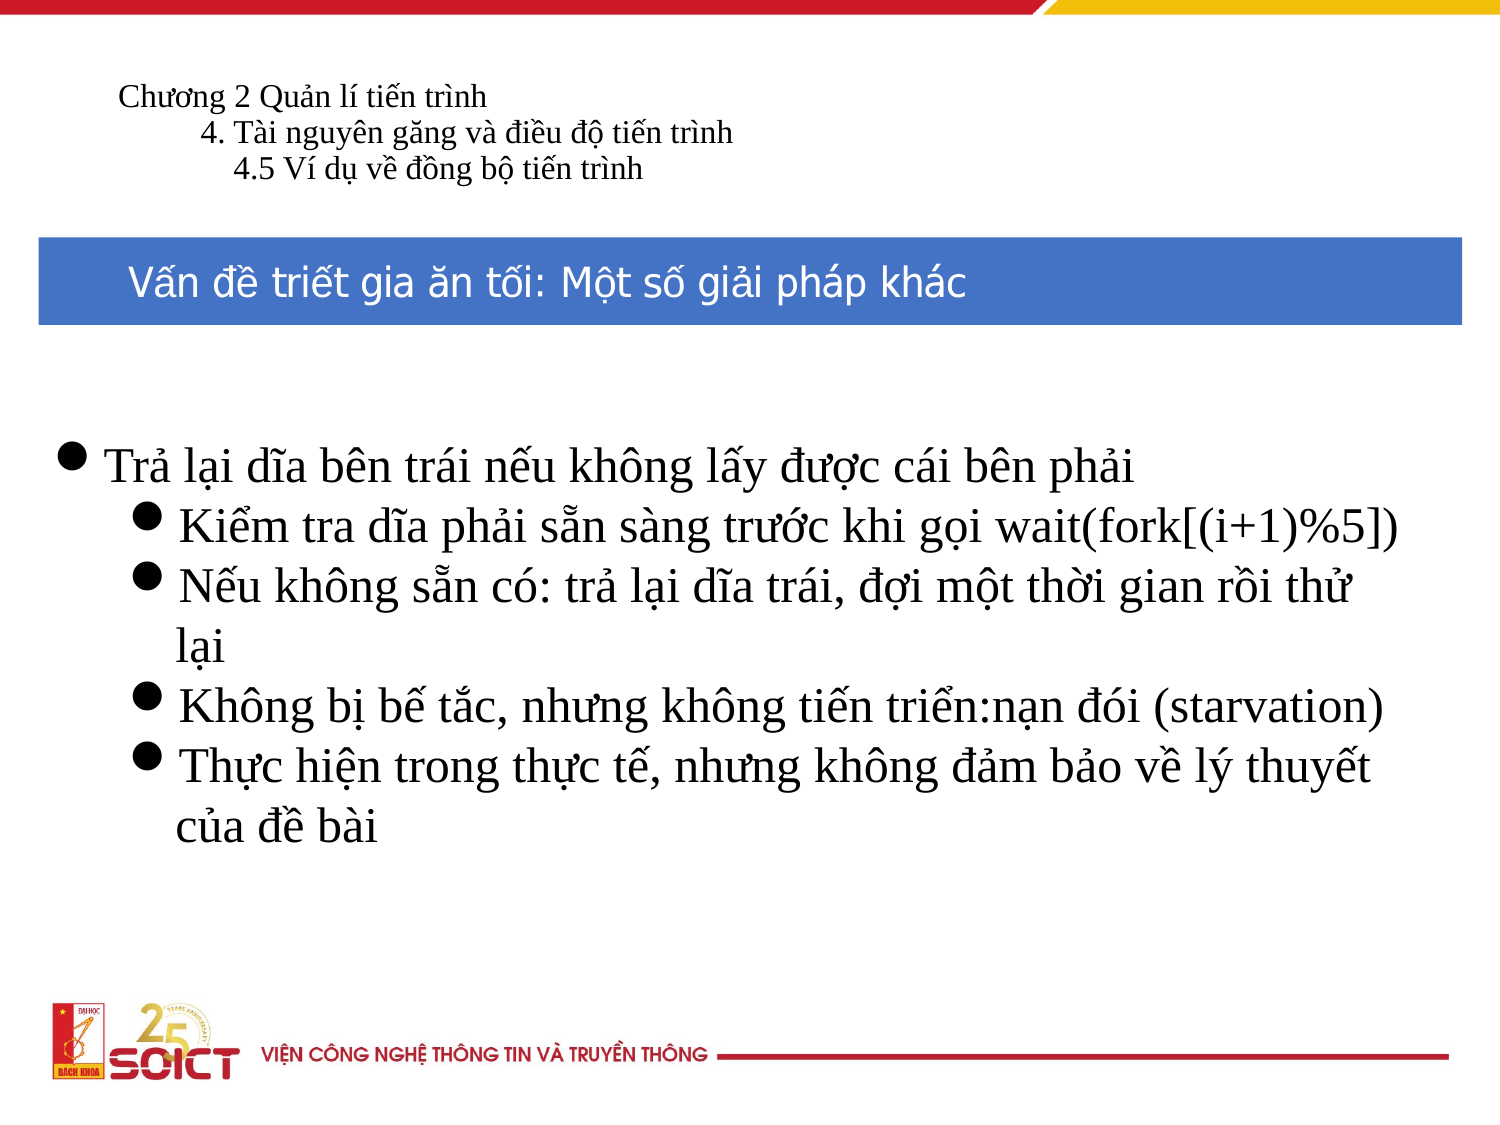

# Chương 2 Quản lí tiến trình 4. Tài nguyên găng và điều độ tiến trình 4.5 Ví dụ về đồng bộ tiến trình
Vấn đề triết gia ăn tối: Một số giải pháp khác
Trả lại dĩa bên trái nếu không lấy được cái bên phải
Kiểm tra dĩa phải sẵn sàng trước khi gọi wait(fork[(i+1)%5])
Nếu không sẵn có: trả lại dĩa trái, đợi một thời gian rồi thử lại
Không bị bế tắc, nhưng không tiến triển:nạn đói (starvation)
Thực hiện trong thực tế, nhưng không đảm bảo về lý thuyết của đề bài